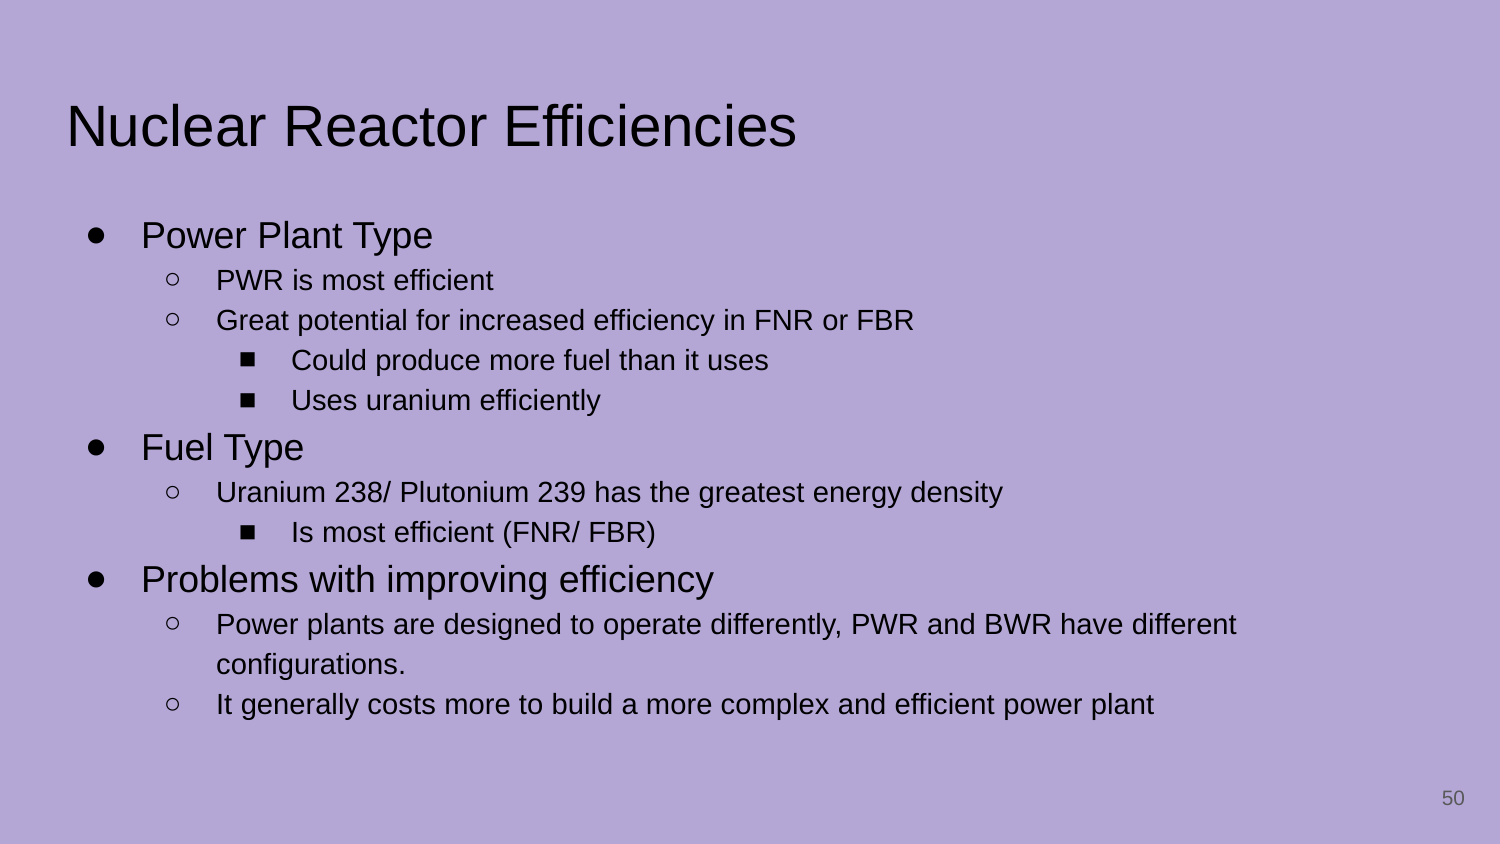

# Nuclear Reactor Efficiencies
Power Plant Type
PWR is most efficient
Great potential for increased efficiency in FNR or FBR
Could produce more fuel than it uses
Uses uranium efficiently
Fuel Type
Uranium 238/ Plutonium 239 has the greatest energy density
Is most efficient (FNR/ FBR)
Problems with improving efficiency
Power plants are designed to operate differently, PWR and BWR have different configurations.
It generally costs more to build a more complex and efficient power plant
50